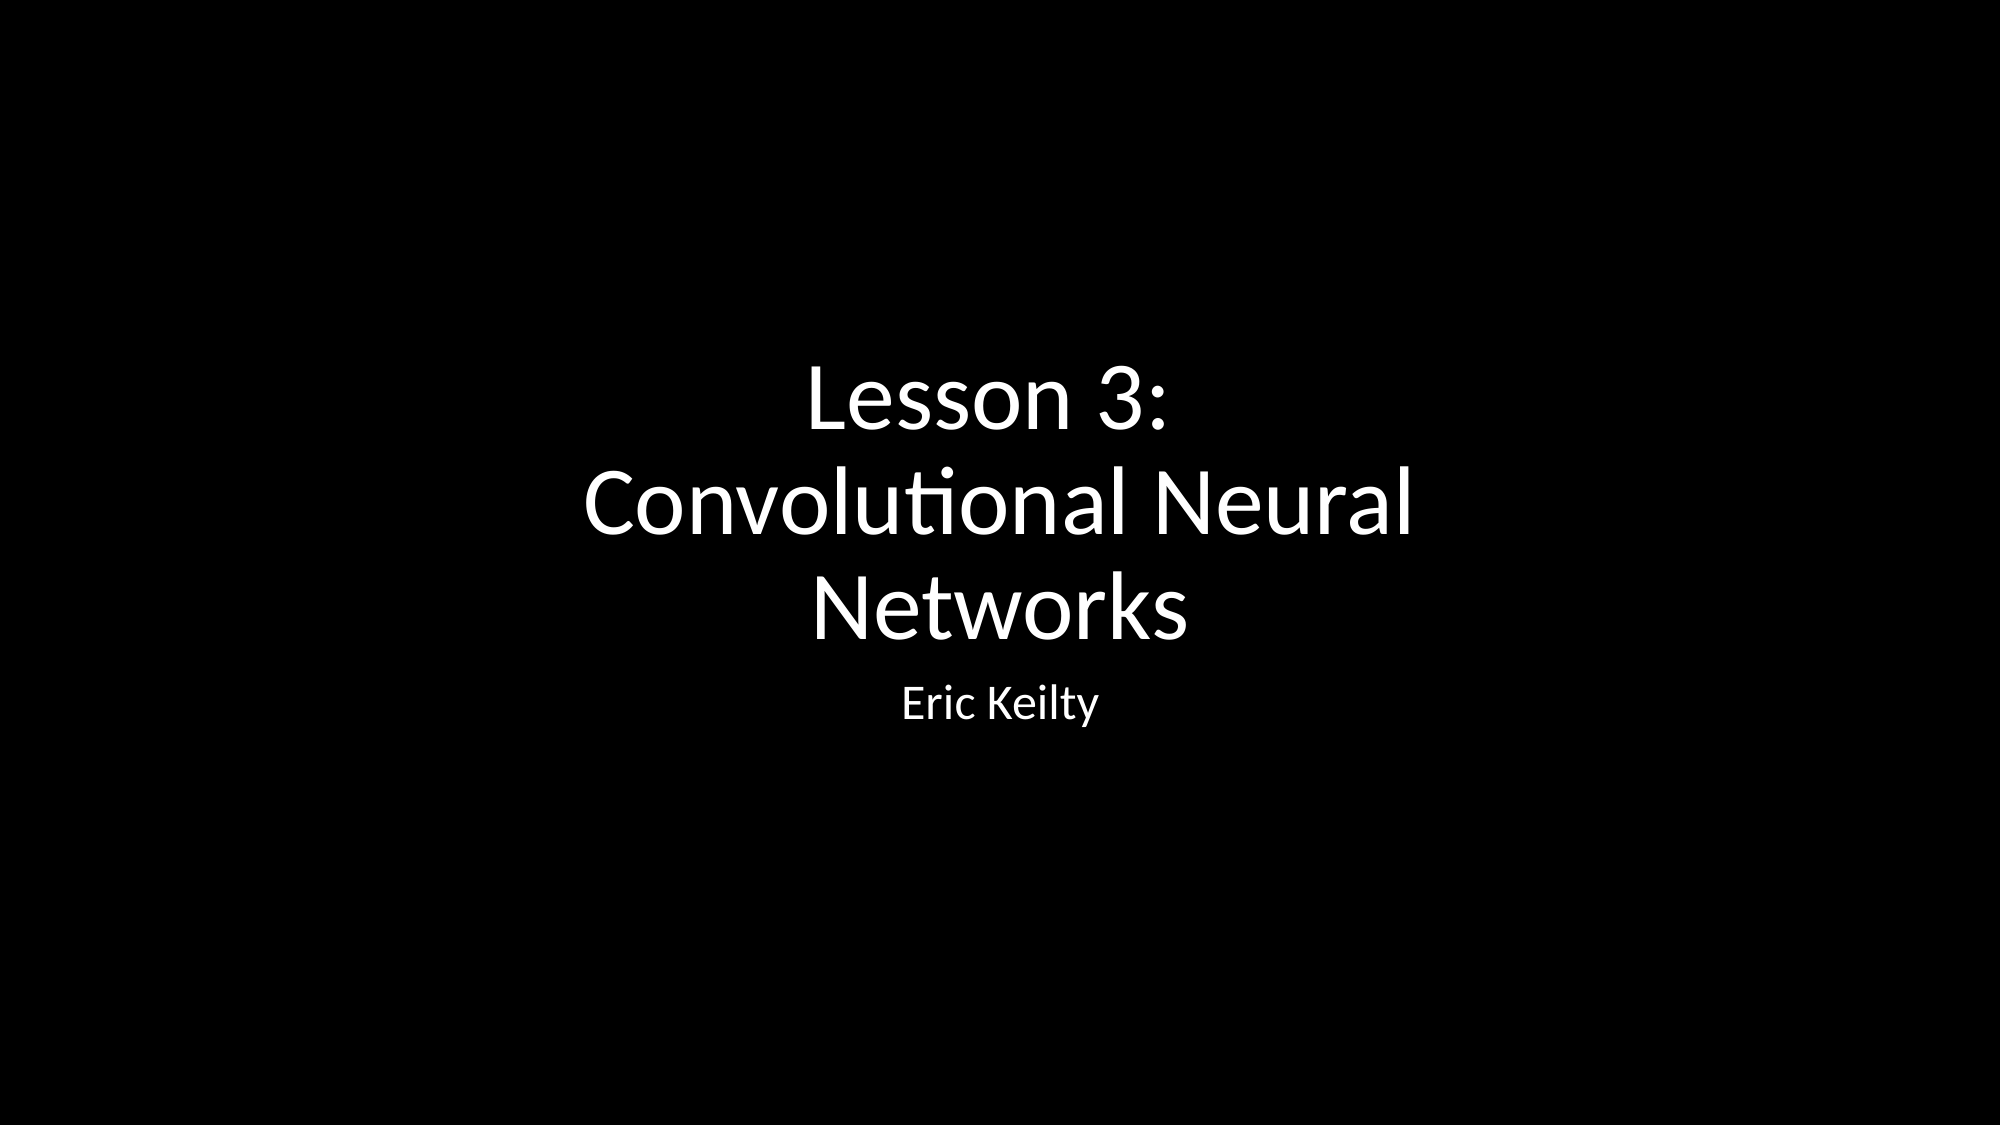

# Lesson 3: Convolutional Neural Networks
Eric Keilty